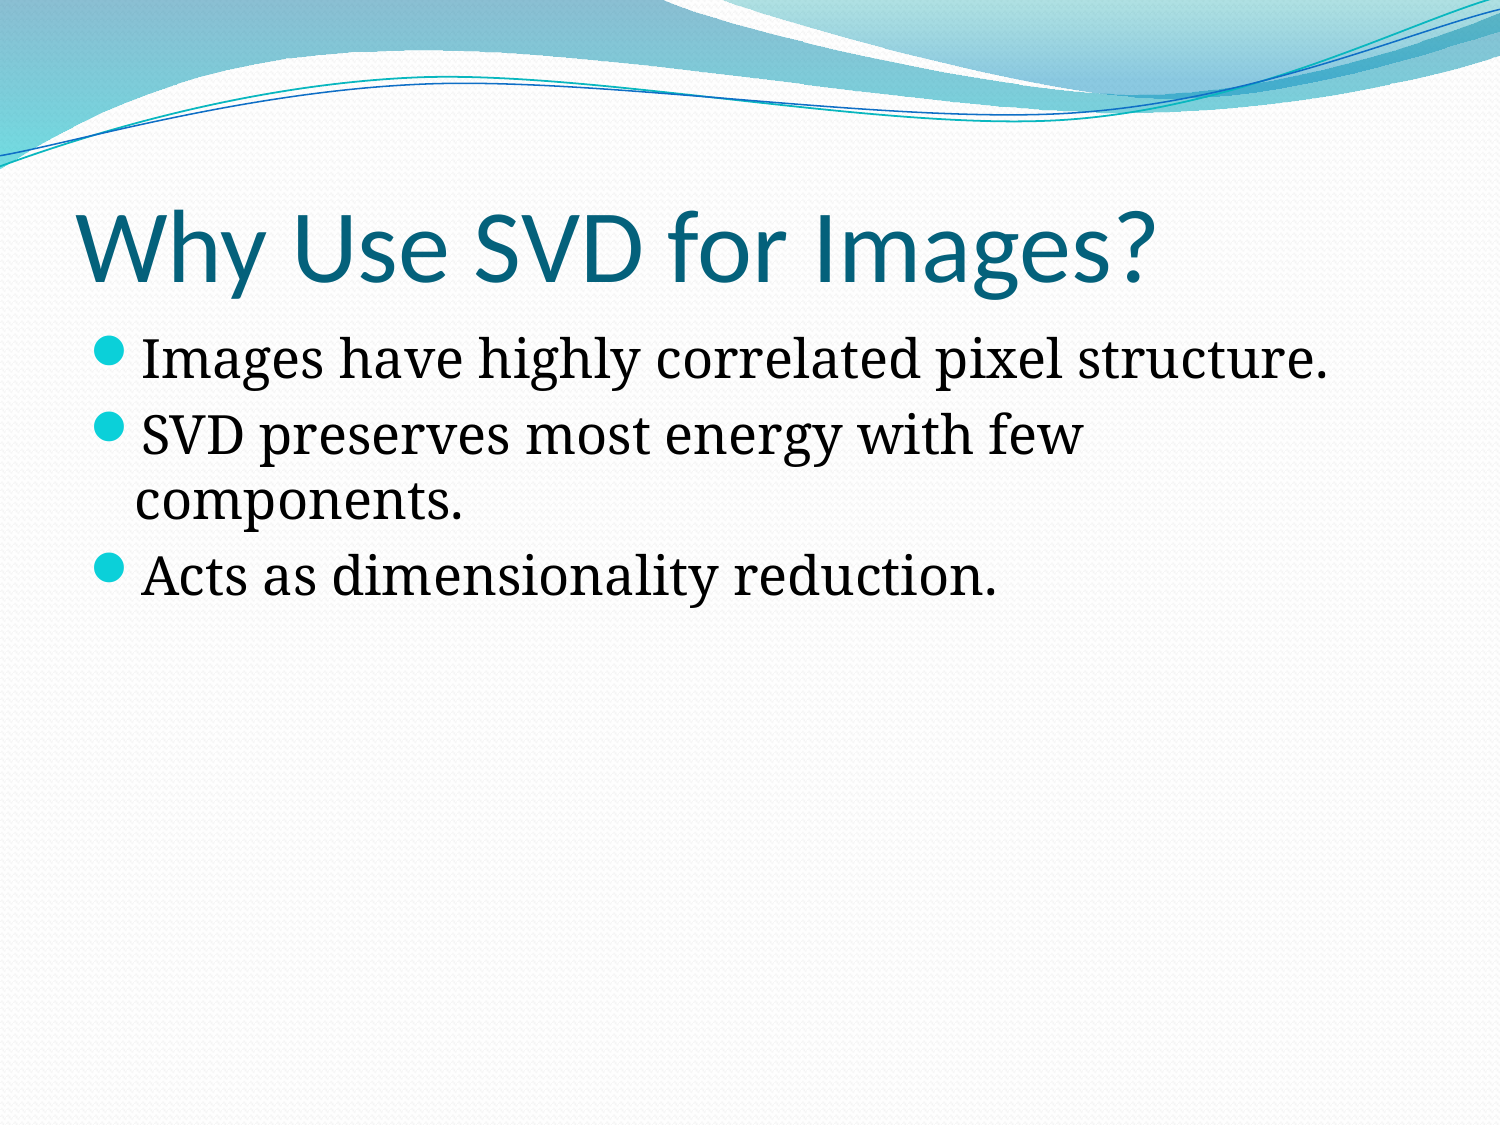

# Why Use SVD for Images?
Images have highly correlated pixel structure.
SVD preserves most energy with few components.
Acts as dimensionality reduction.